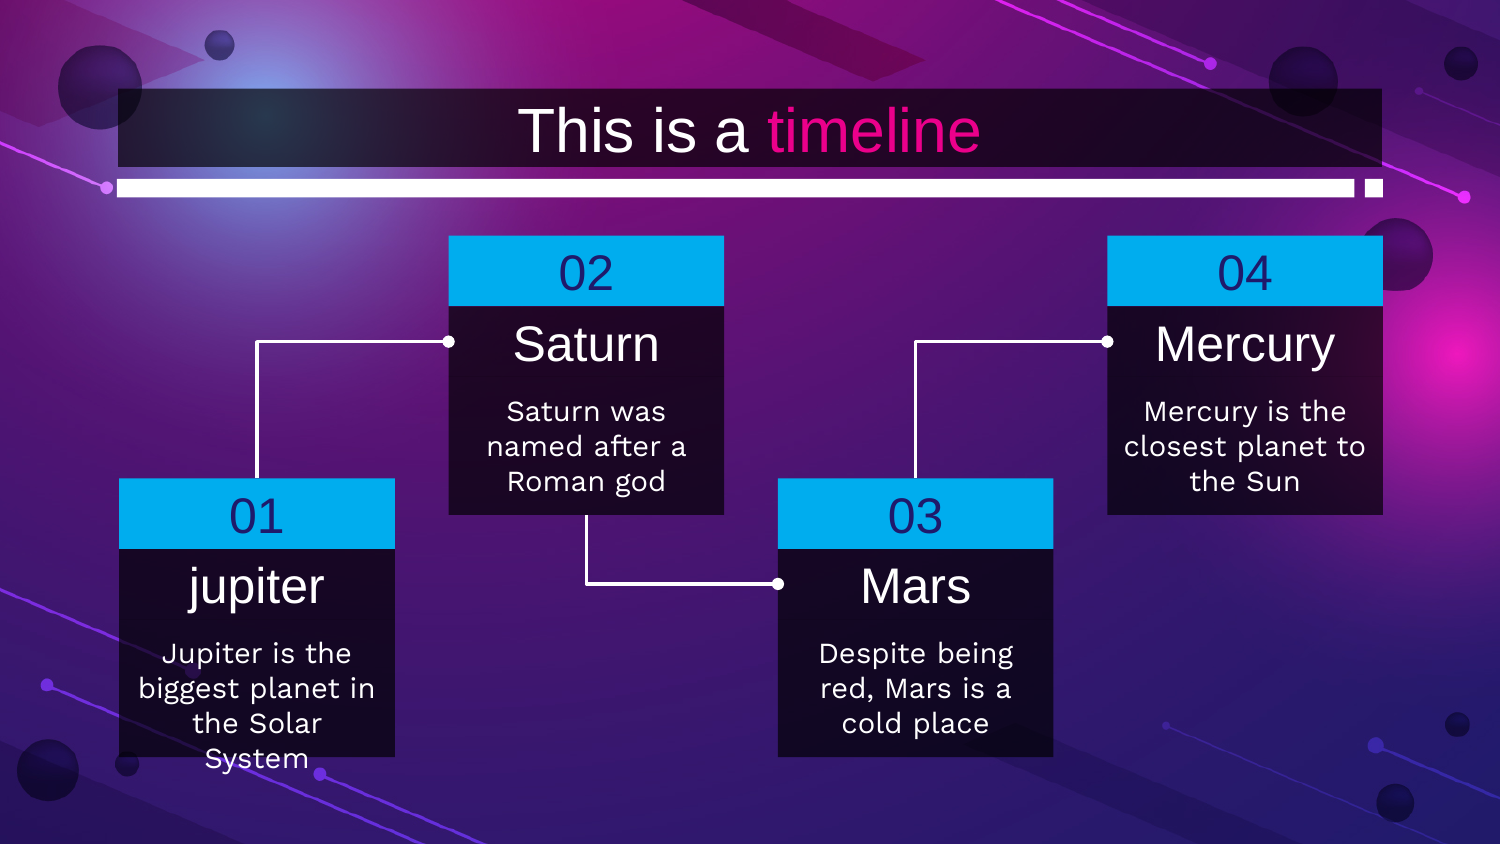

# This is a timeline

02
04
Saturn
Mercury
Saturn was named after a Roman god
Mercury is the closest planet to the Sun
01
03
jupiter
Mars
Jupiter is the biggest planet in the Solar System
Despite being red, Mars is a cold place